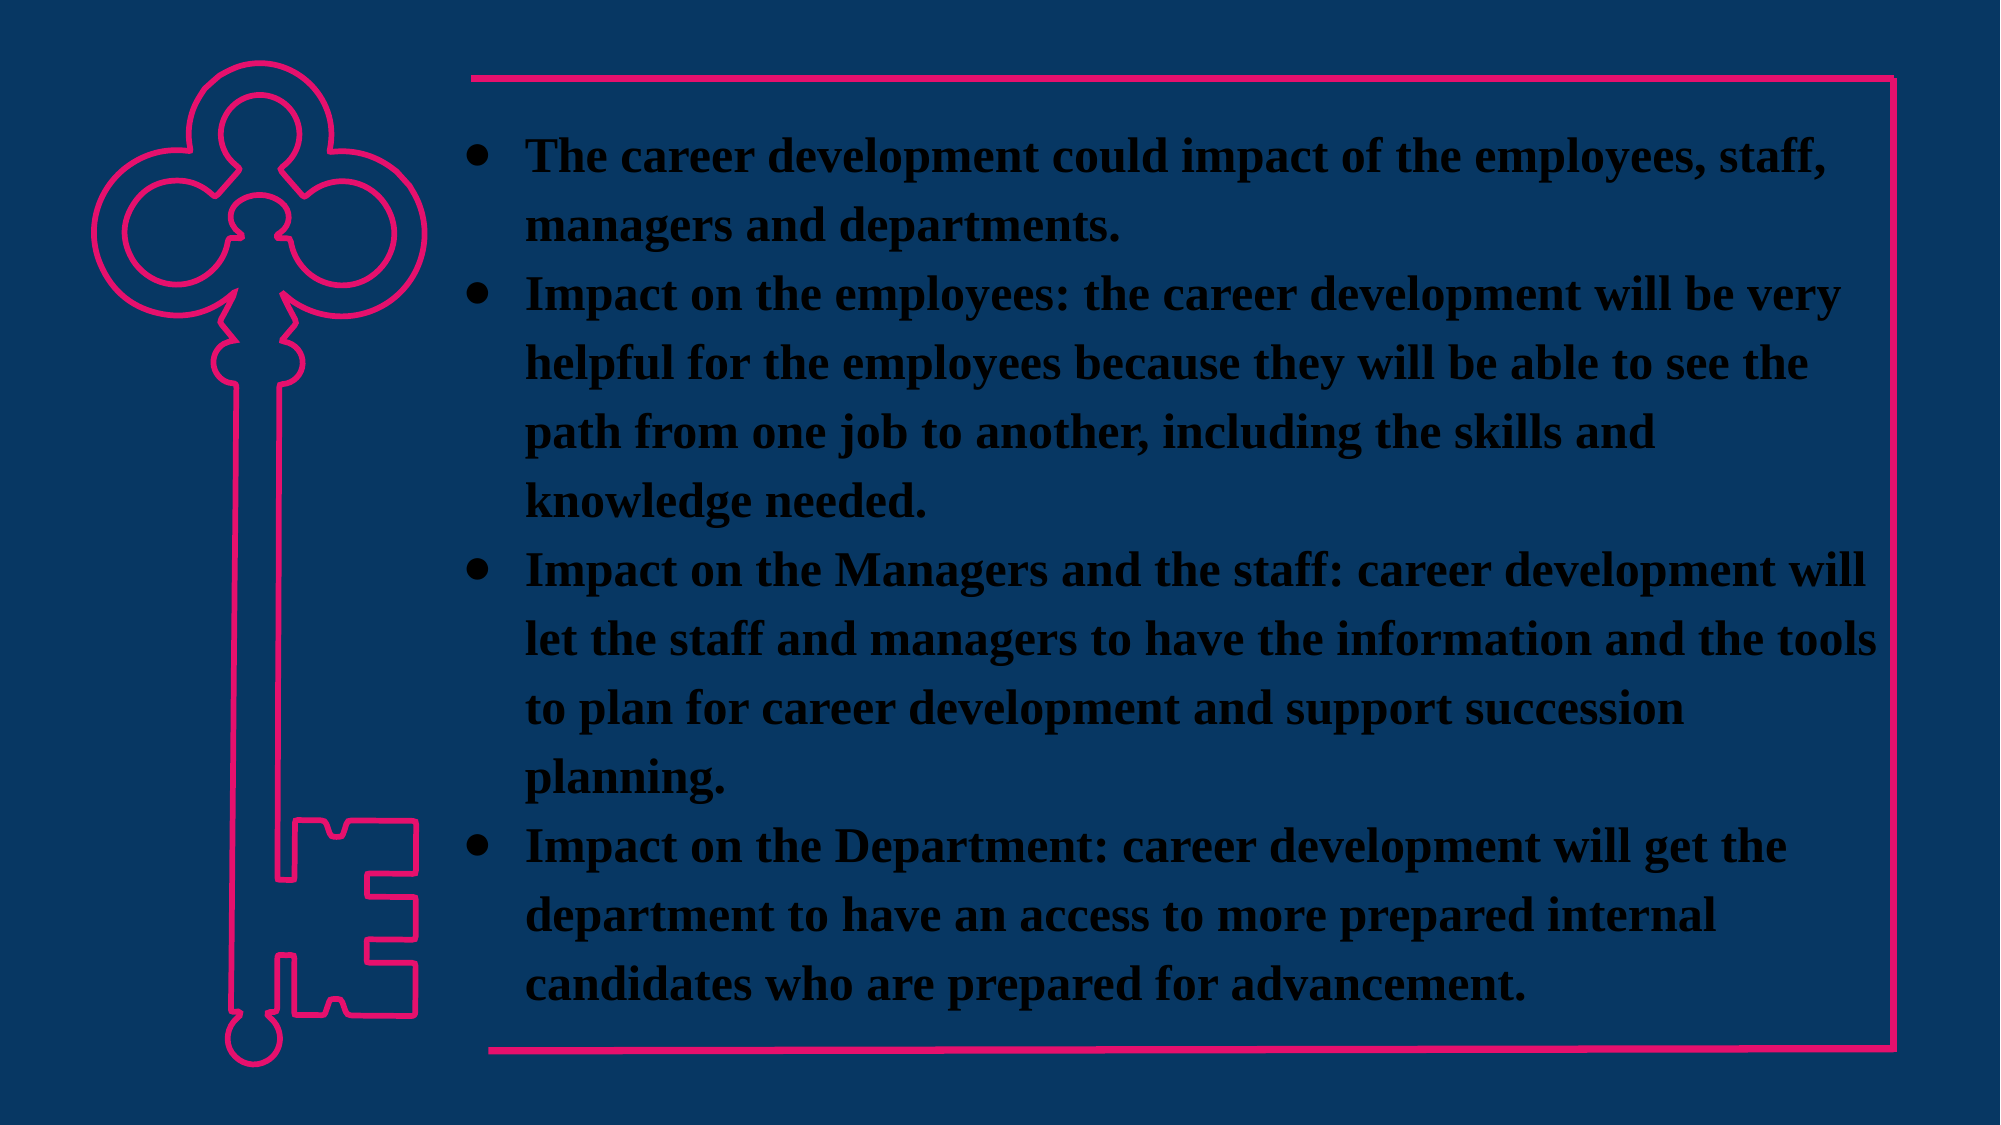

The career development could impact of the employees, staff, managers and departments.
Impact on the employees: the career development will be very helpful for the employees because they will be able to see the path from one job to another, including the skills and knowledge needed.
Impact on the Managers and the staff: career development will let the staff and managers to have the information and the tools to plan for career development and support succession planning.
Impact on the Department: career development will get the department to have an access to more prepared internal candidates who are prepared for advancement.